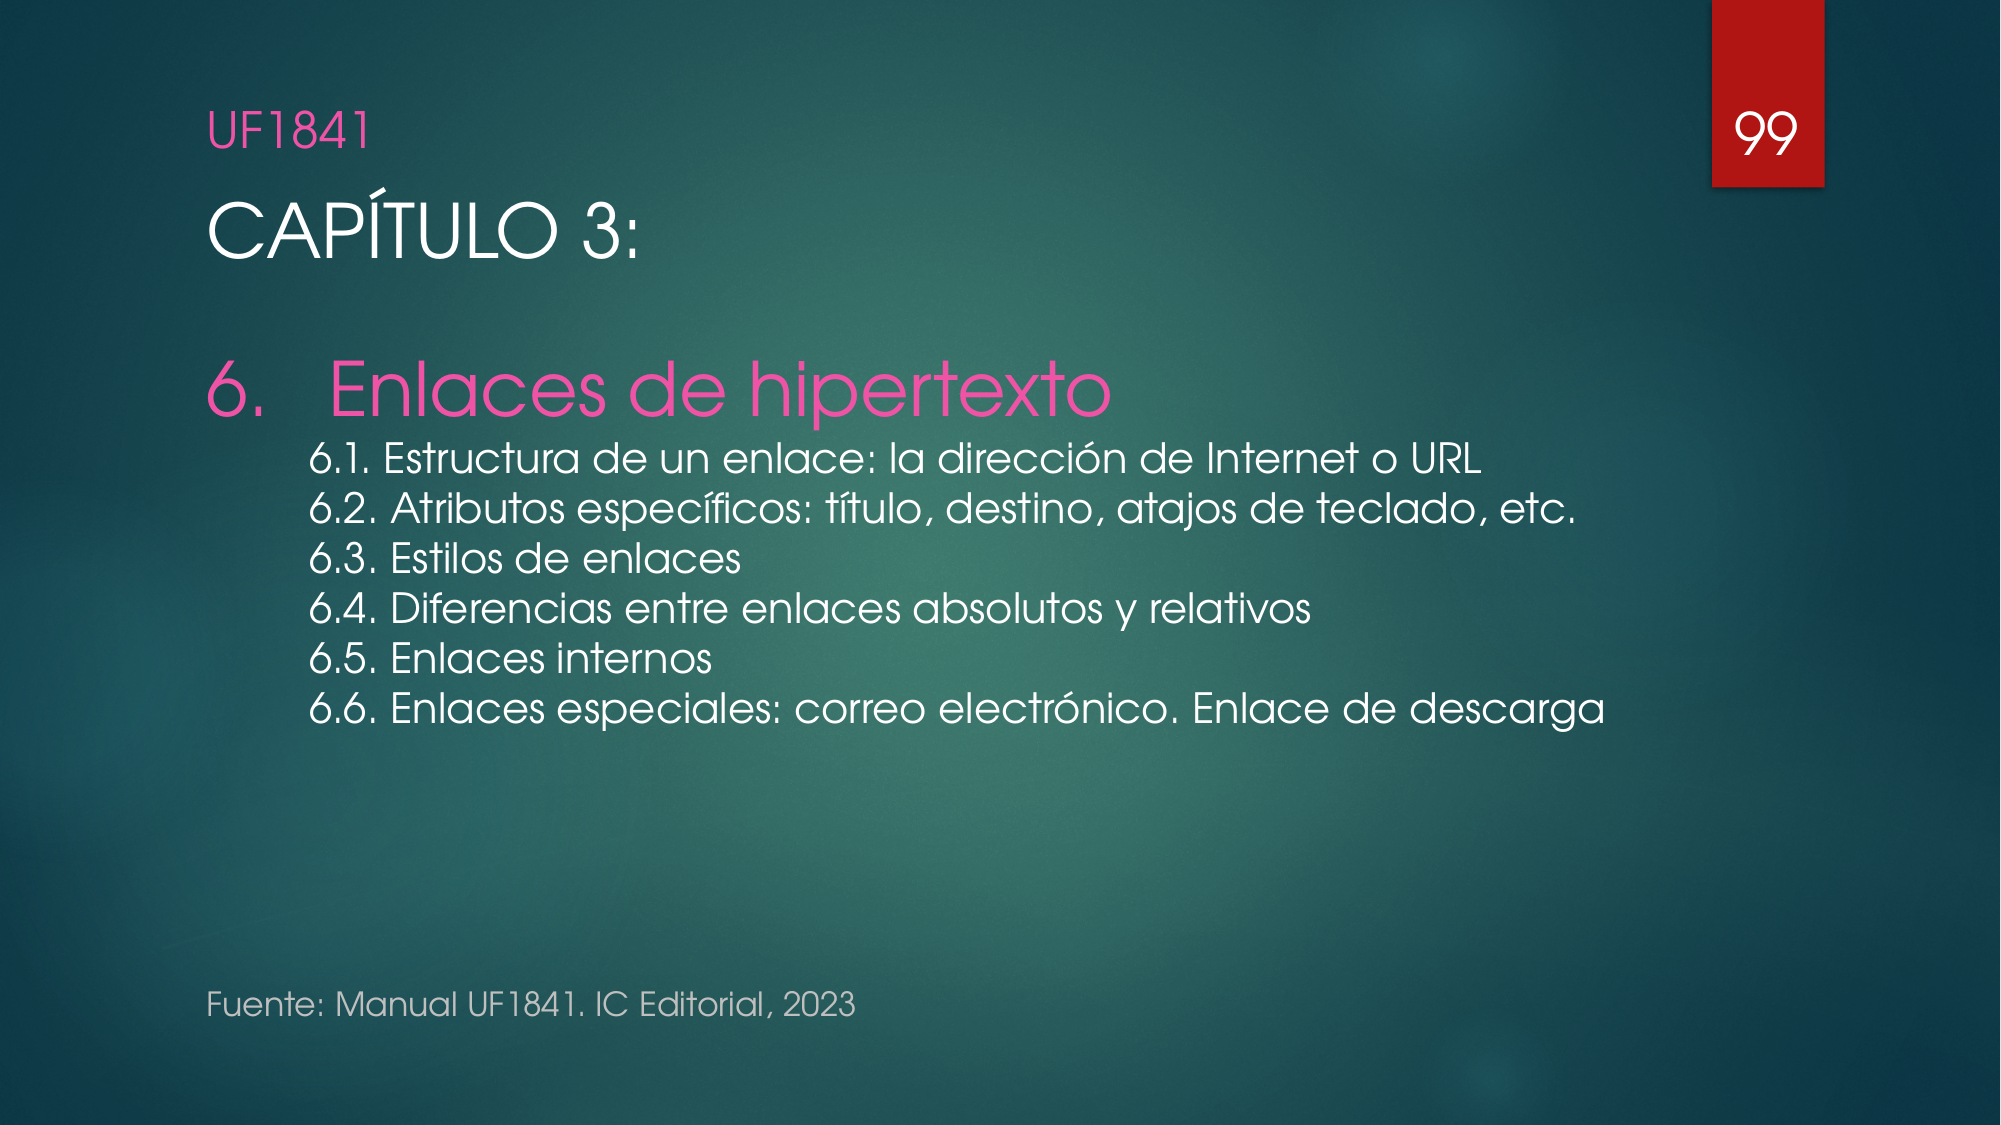

99
UF1841
# CAPÍTULO 3:
Enlaces de hipertexto
6.1. Estructura de un enlace: la dirección de Internet o URL
6.2. Atributos específicos: título, destino, atajos de teclado, etc.
6.3. Estilos de enlaces
6.4. Diferencias entre enlaces absolutos y relativos
6.5. Enlaces internos
6.6. Enlaces especiales: correo electrónico. Enlace de descarga
Fuente: Manual UF1841. IC Editorial, 2023